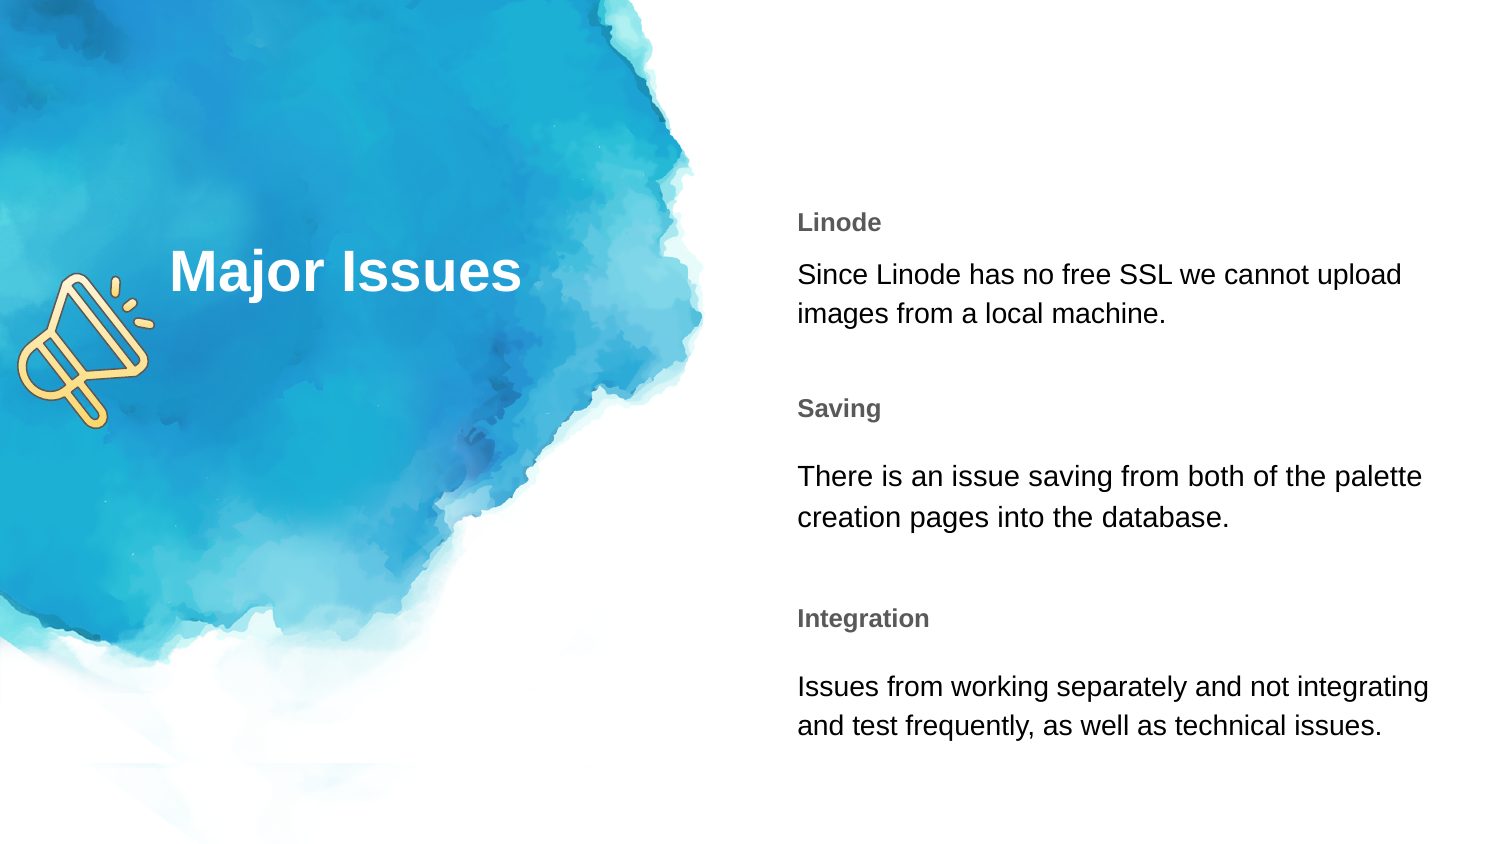

# Major Issues
Linode
Since Linode has no free SSL we cannot upload images from a local machine.

Saving
There is an issue saving from both of the palette creation pages into the database.
Integration
Issues from working separately and not integrating and test frequently, as well as technical issues.